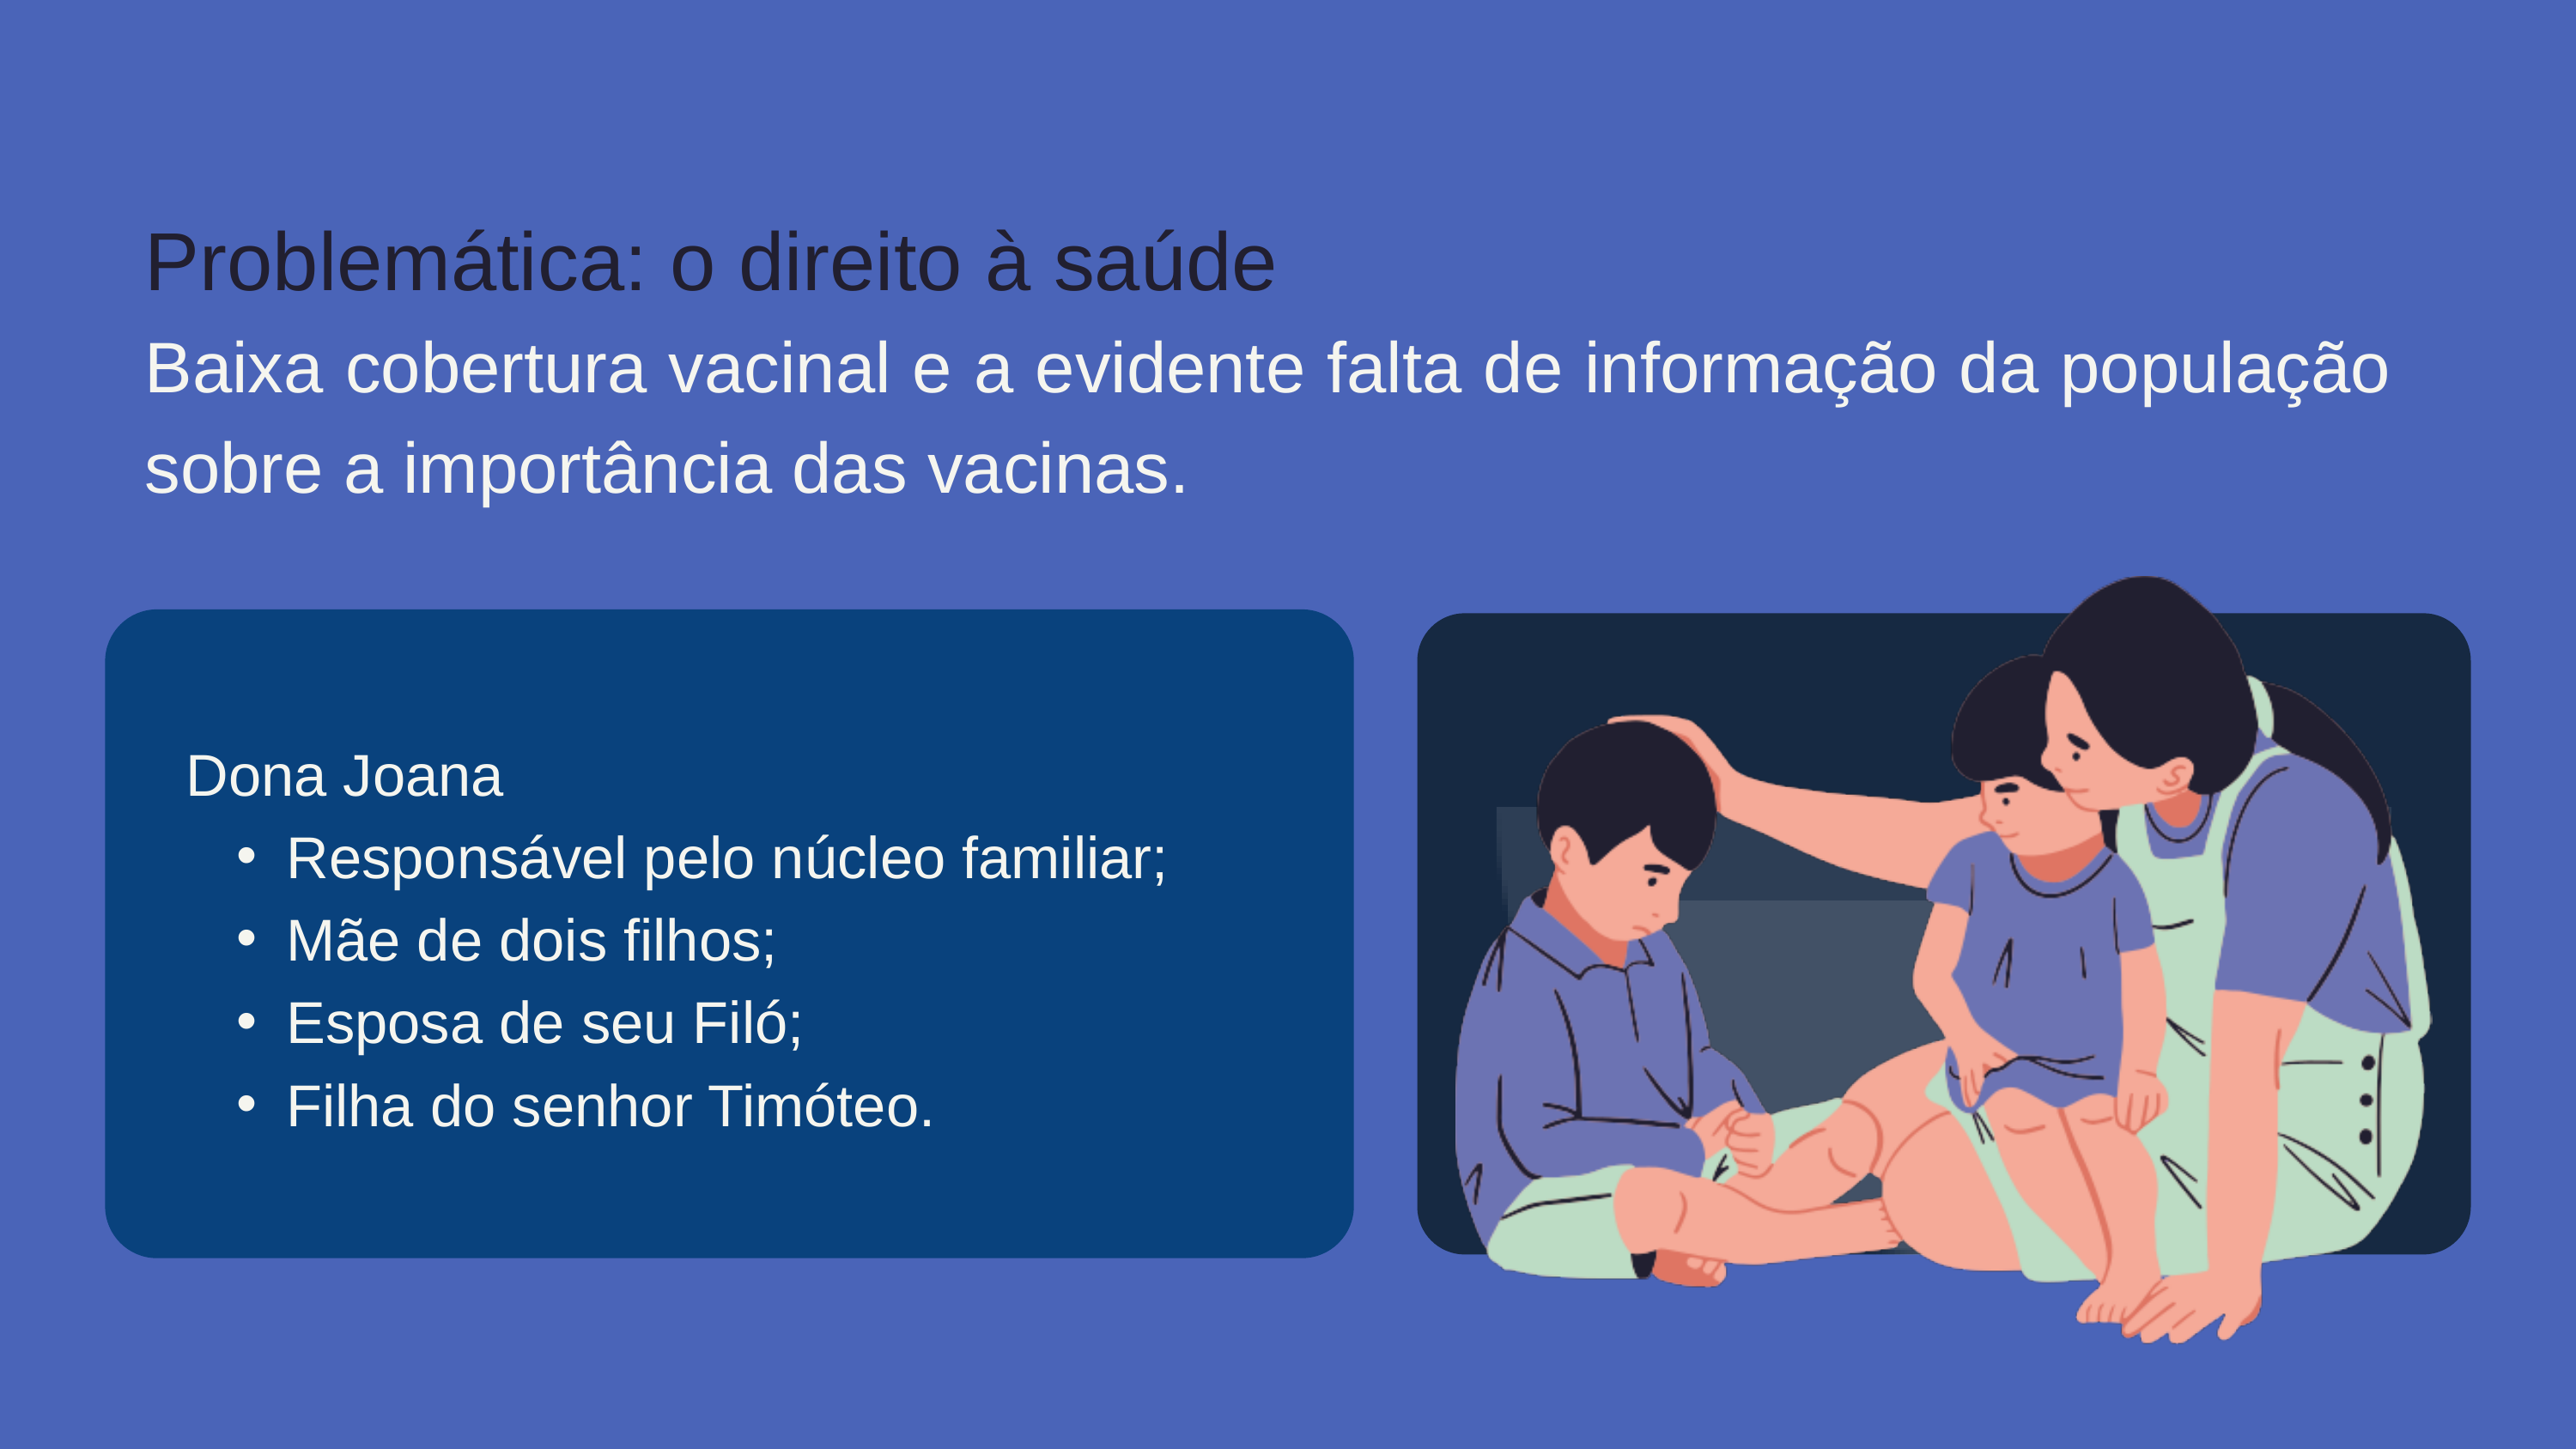

Problemática: o direito à saúde
Baixa cobertura vacinal e a evidente falta de informação da população sobre a importância das vacinas.

Dona Joana
Responsável pelo núcleo familiar;
Mãe de dois filhos;
Esposa de seu Filó;
Filha do senhor Timóteo.